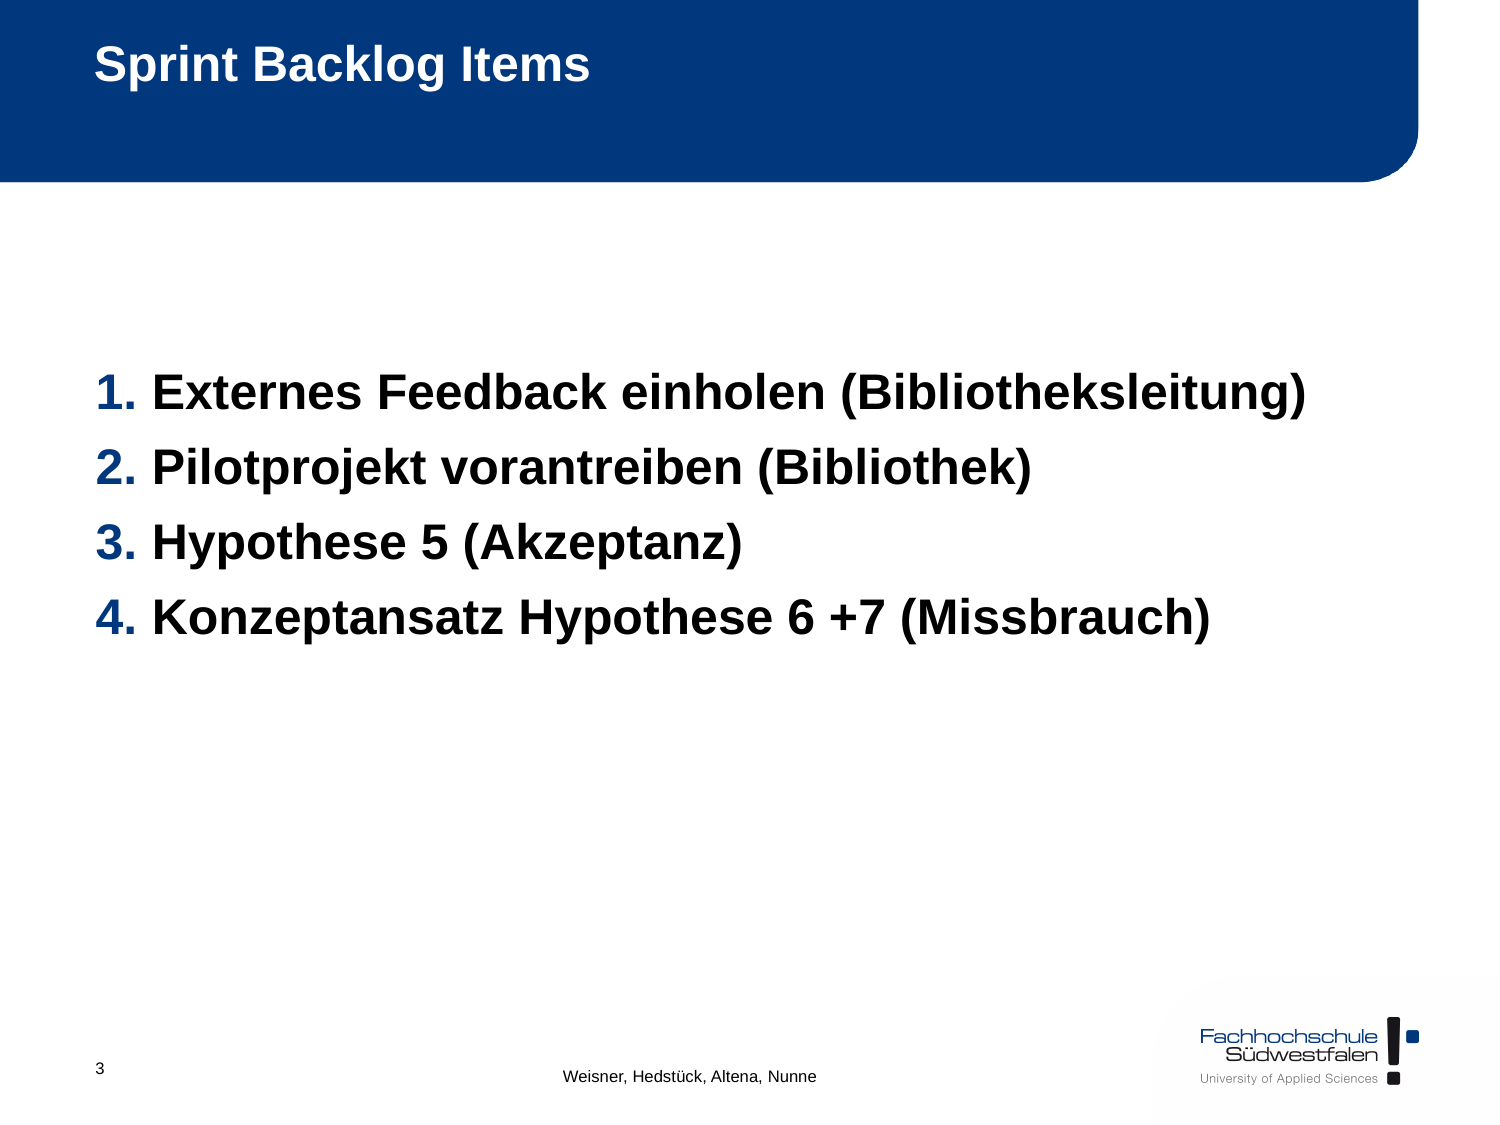

# Sprint Backlog Items

Externes Feedback einholen (Bibliotheksleitung)
Pilotprojekt vorantreiben (Bibliothek)
Hypothese 5 (Akzeptanz)
Konzeptansatz Hypothese 6 +7 (Missbrauch)

Weisner, Hedstück, Altena, Nunne